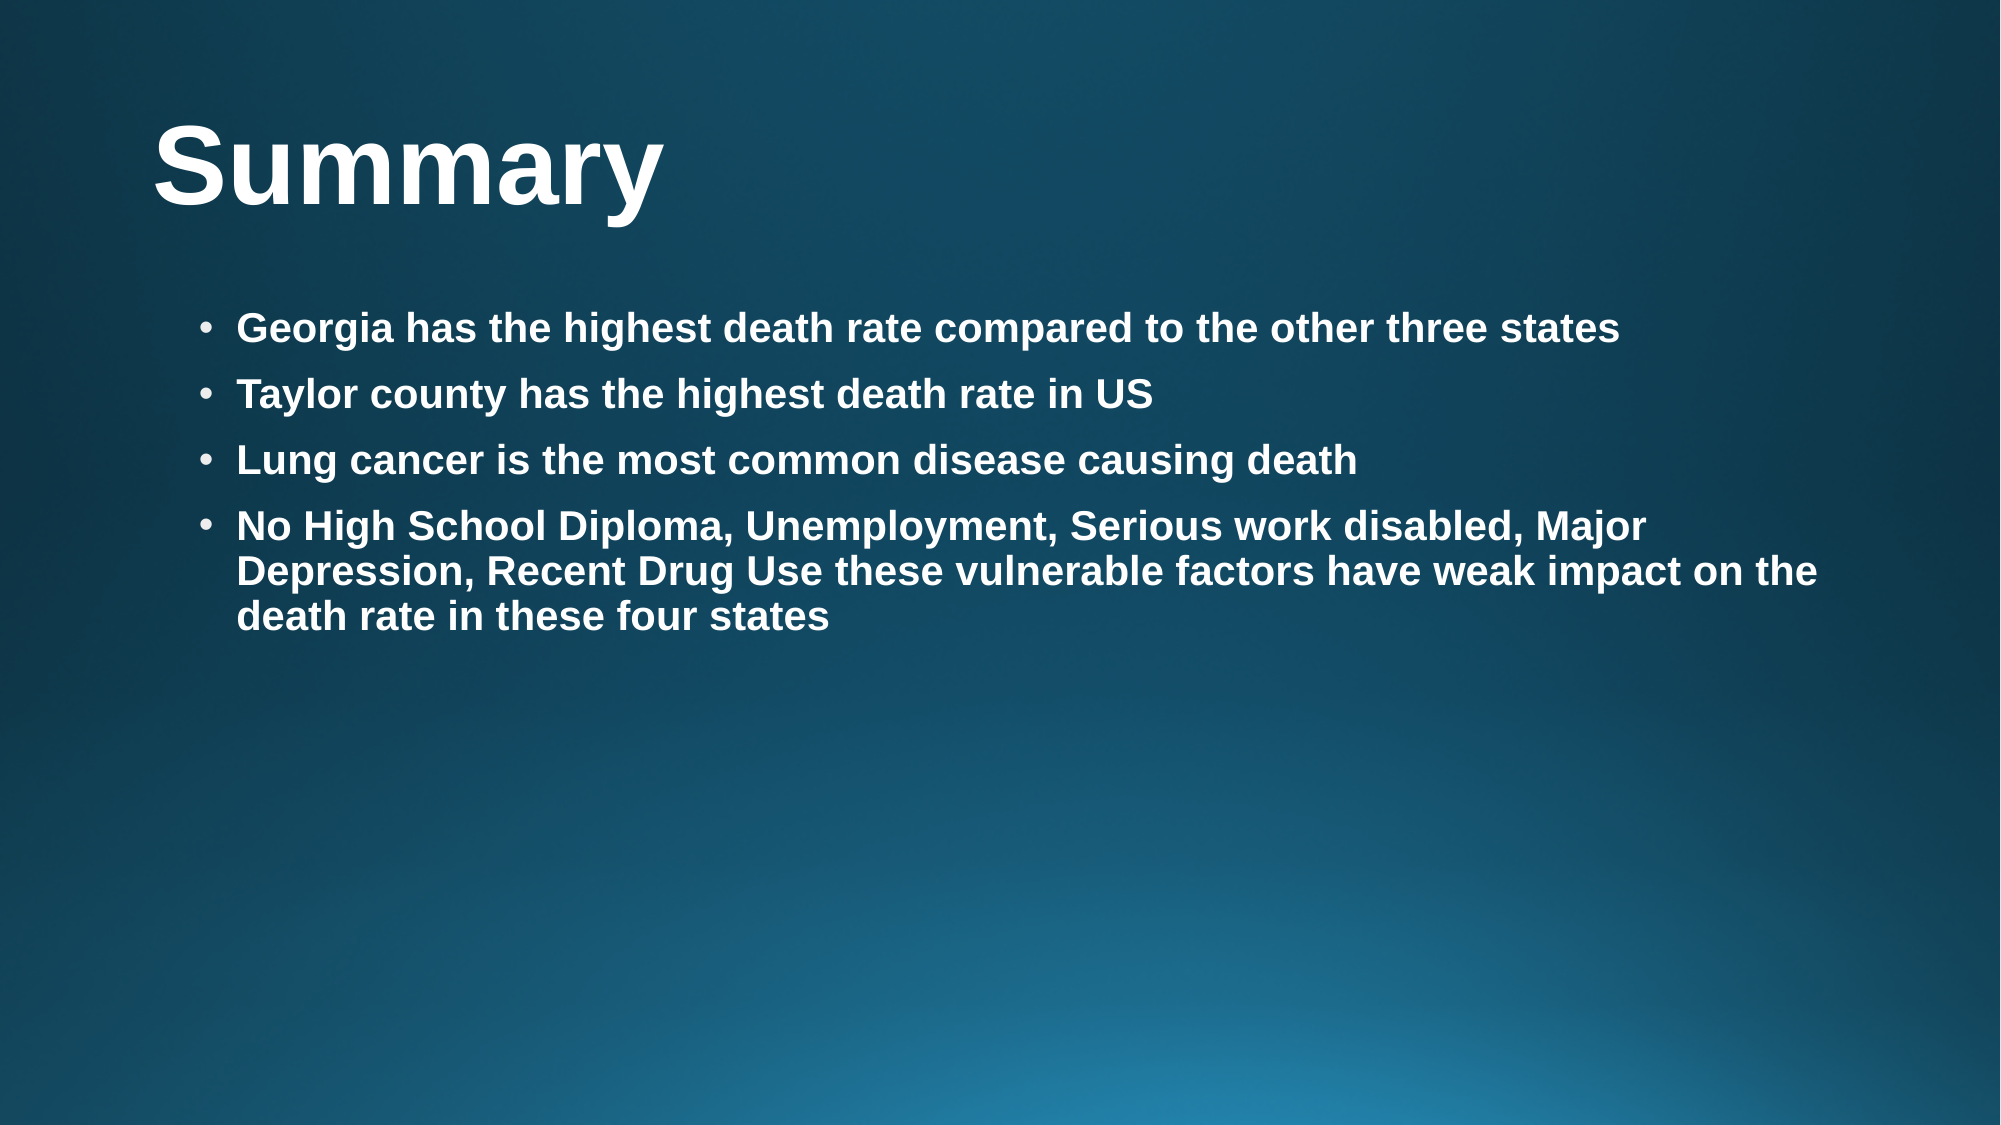

# Summary
Georgia has the highest death rate compared to the other three states
Taylor county has the highest death rate in US
Lung cancer is the most common disease causing death
No High School Diploma, Unemployment, Serious work disabled, Major Depression, Recent Drug Use these vulnerable factors have weak impact on the death rate in these four states